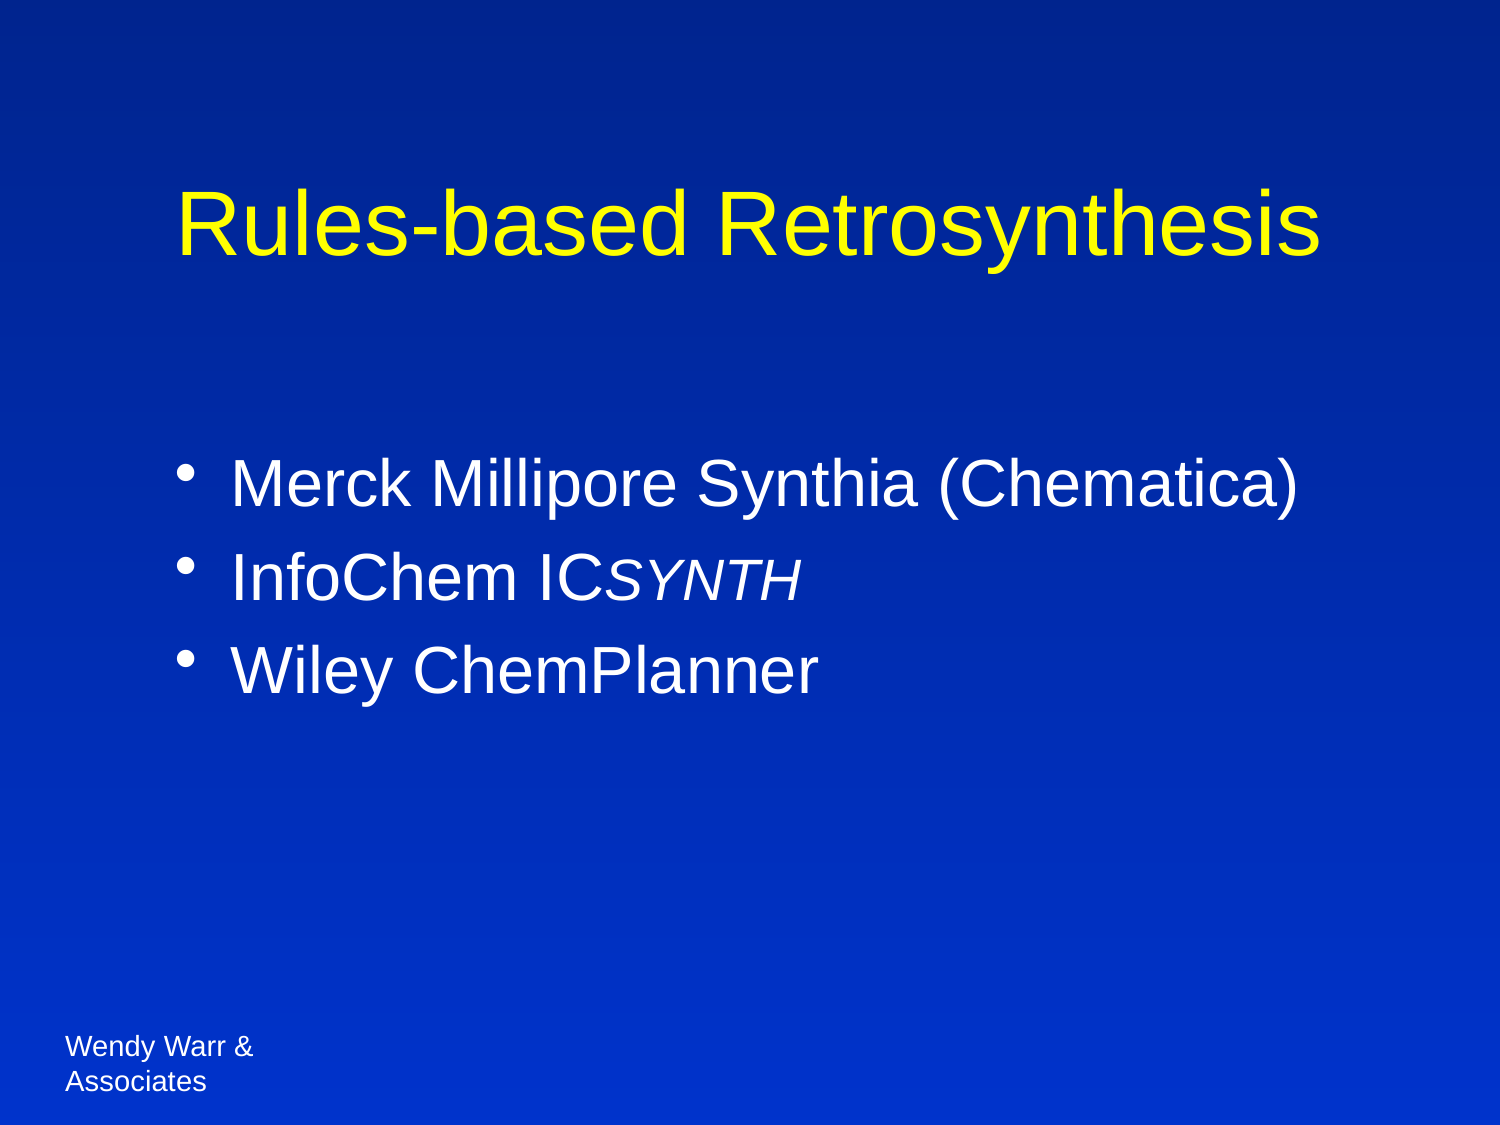

# Rules-based Retrosynthesis
Merck Millipore Synthia (Chematica)
InfoChem ICSYNTH
Wiley ChemPlanner
Wendy Warr & Associates